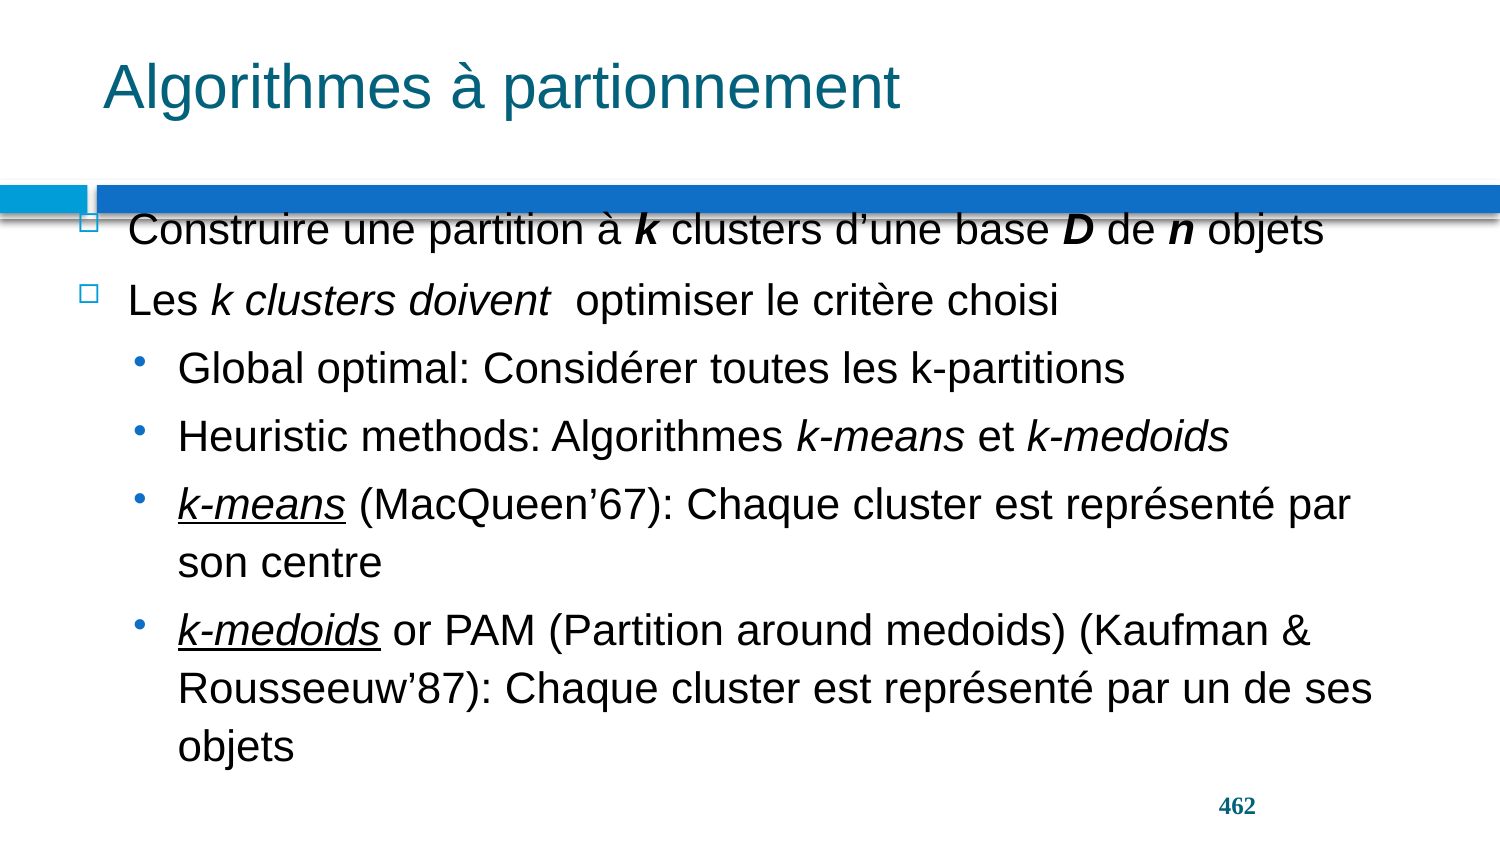

# Algorithmes à partionnement

Construire une partition à k clusters d’une base D de n objets
Les k clusters doivent  optimiser le critère choisi
Global optimal: Considérer toutes les k-partitions
Heuristic methods: Algorithmes k-means et k-medoids
k-means (MacQueen’67): Chaque cluster est représenté par son centre
k-medoids or PAM (Partition around medoids) (Kaufman & Rousseeuw’87): Chaque cluster est représenté par un de ses objets
462